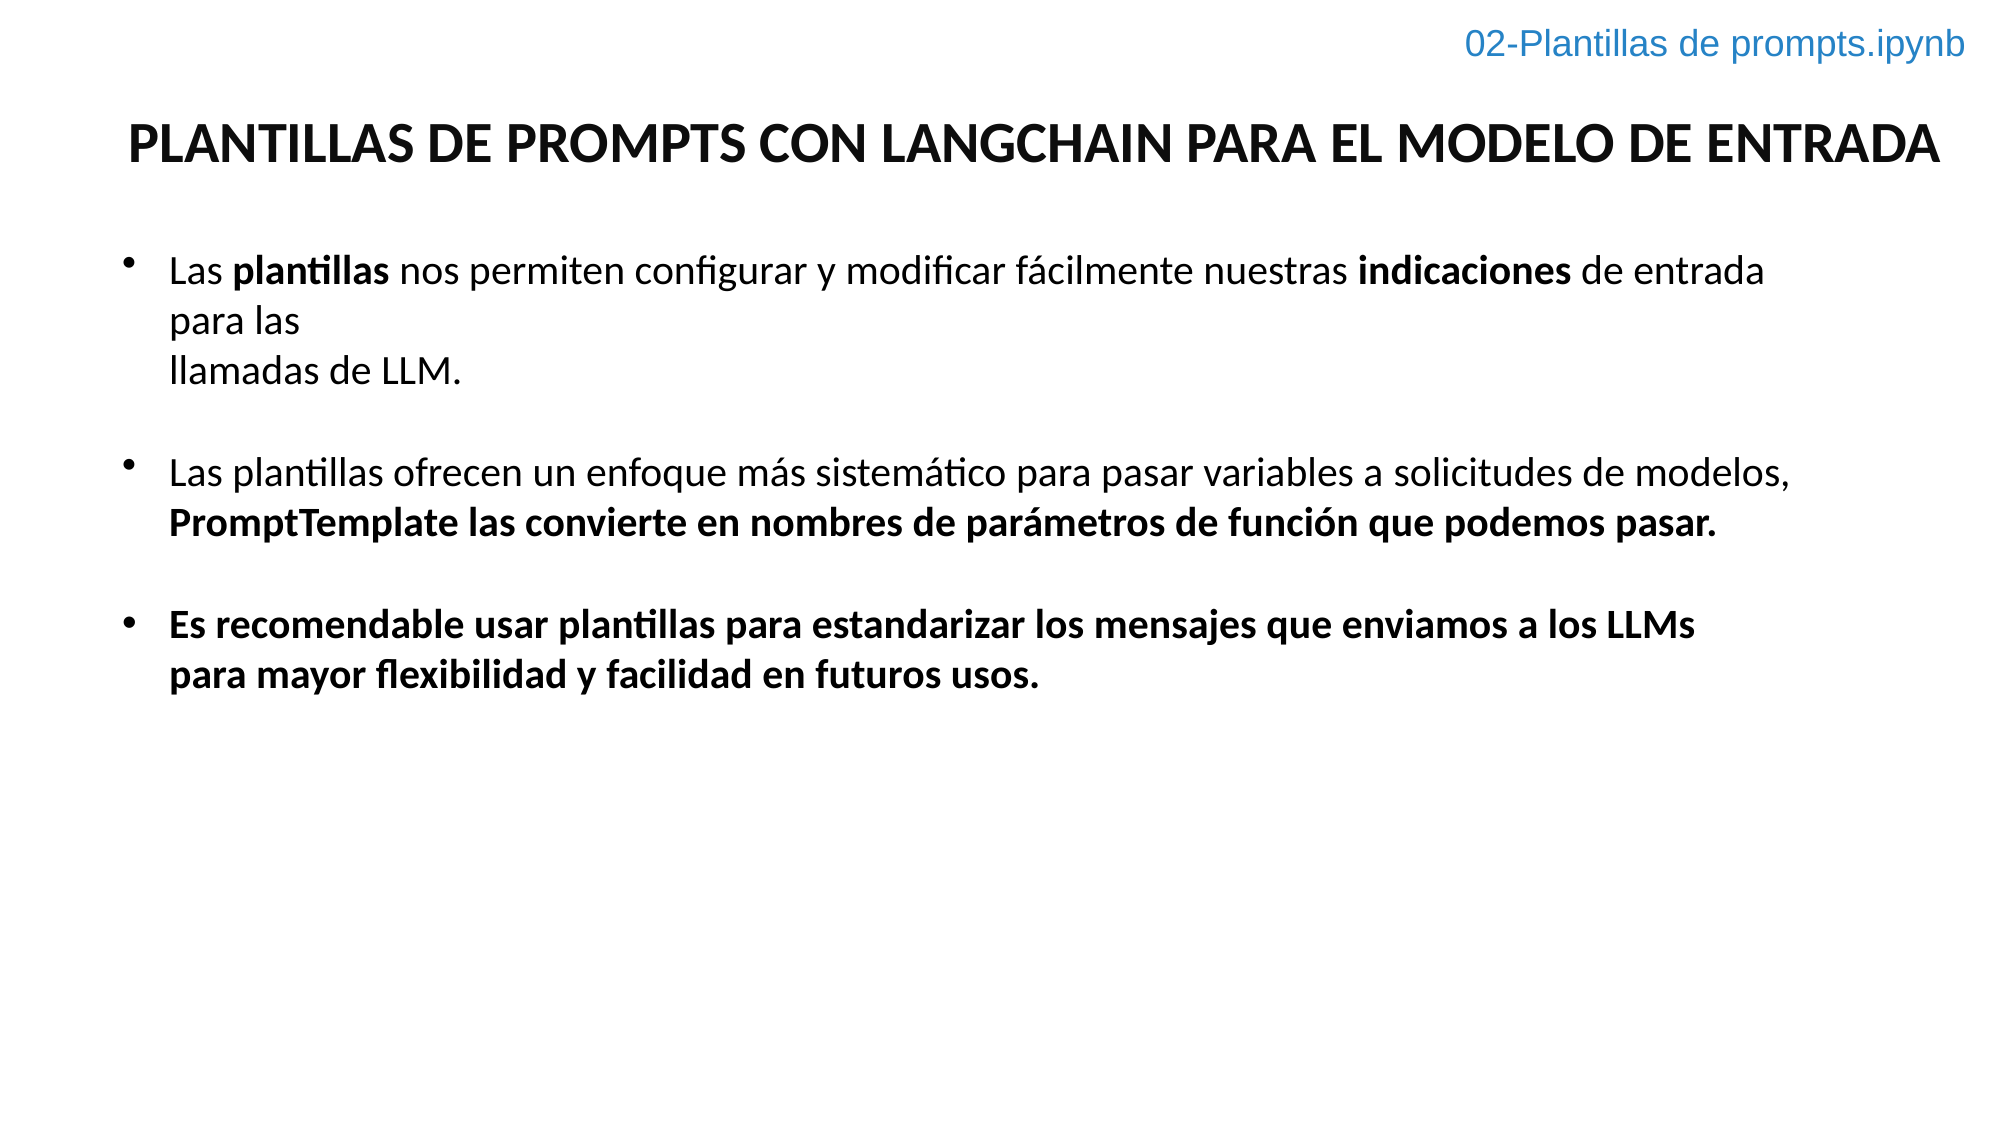

02-Plantillas de prompts.ipynb
Plantillas de prompts con Langchain para el modelo de entrada
Las plantillas nos permiten configurar y modificar fácilmente nuestras indicaciones de entrada para las
llamadas de LLM.

Las plantillas ofrecen un enfoque más sistemático para pasar variables a solicitudes de modelos, PromptTemplate las convierte en nombres de parámetros de función que podemos pasar.

Es recomendable usar plantillas para estandarizar los mensajes que enviamos a los LLMs para mayor flexibilidad y facilidad en futuros usos.